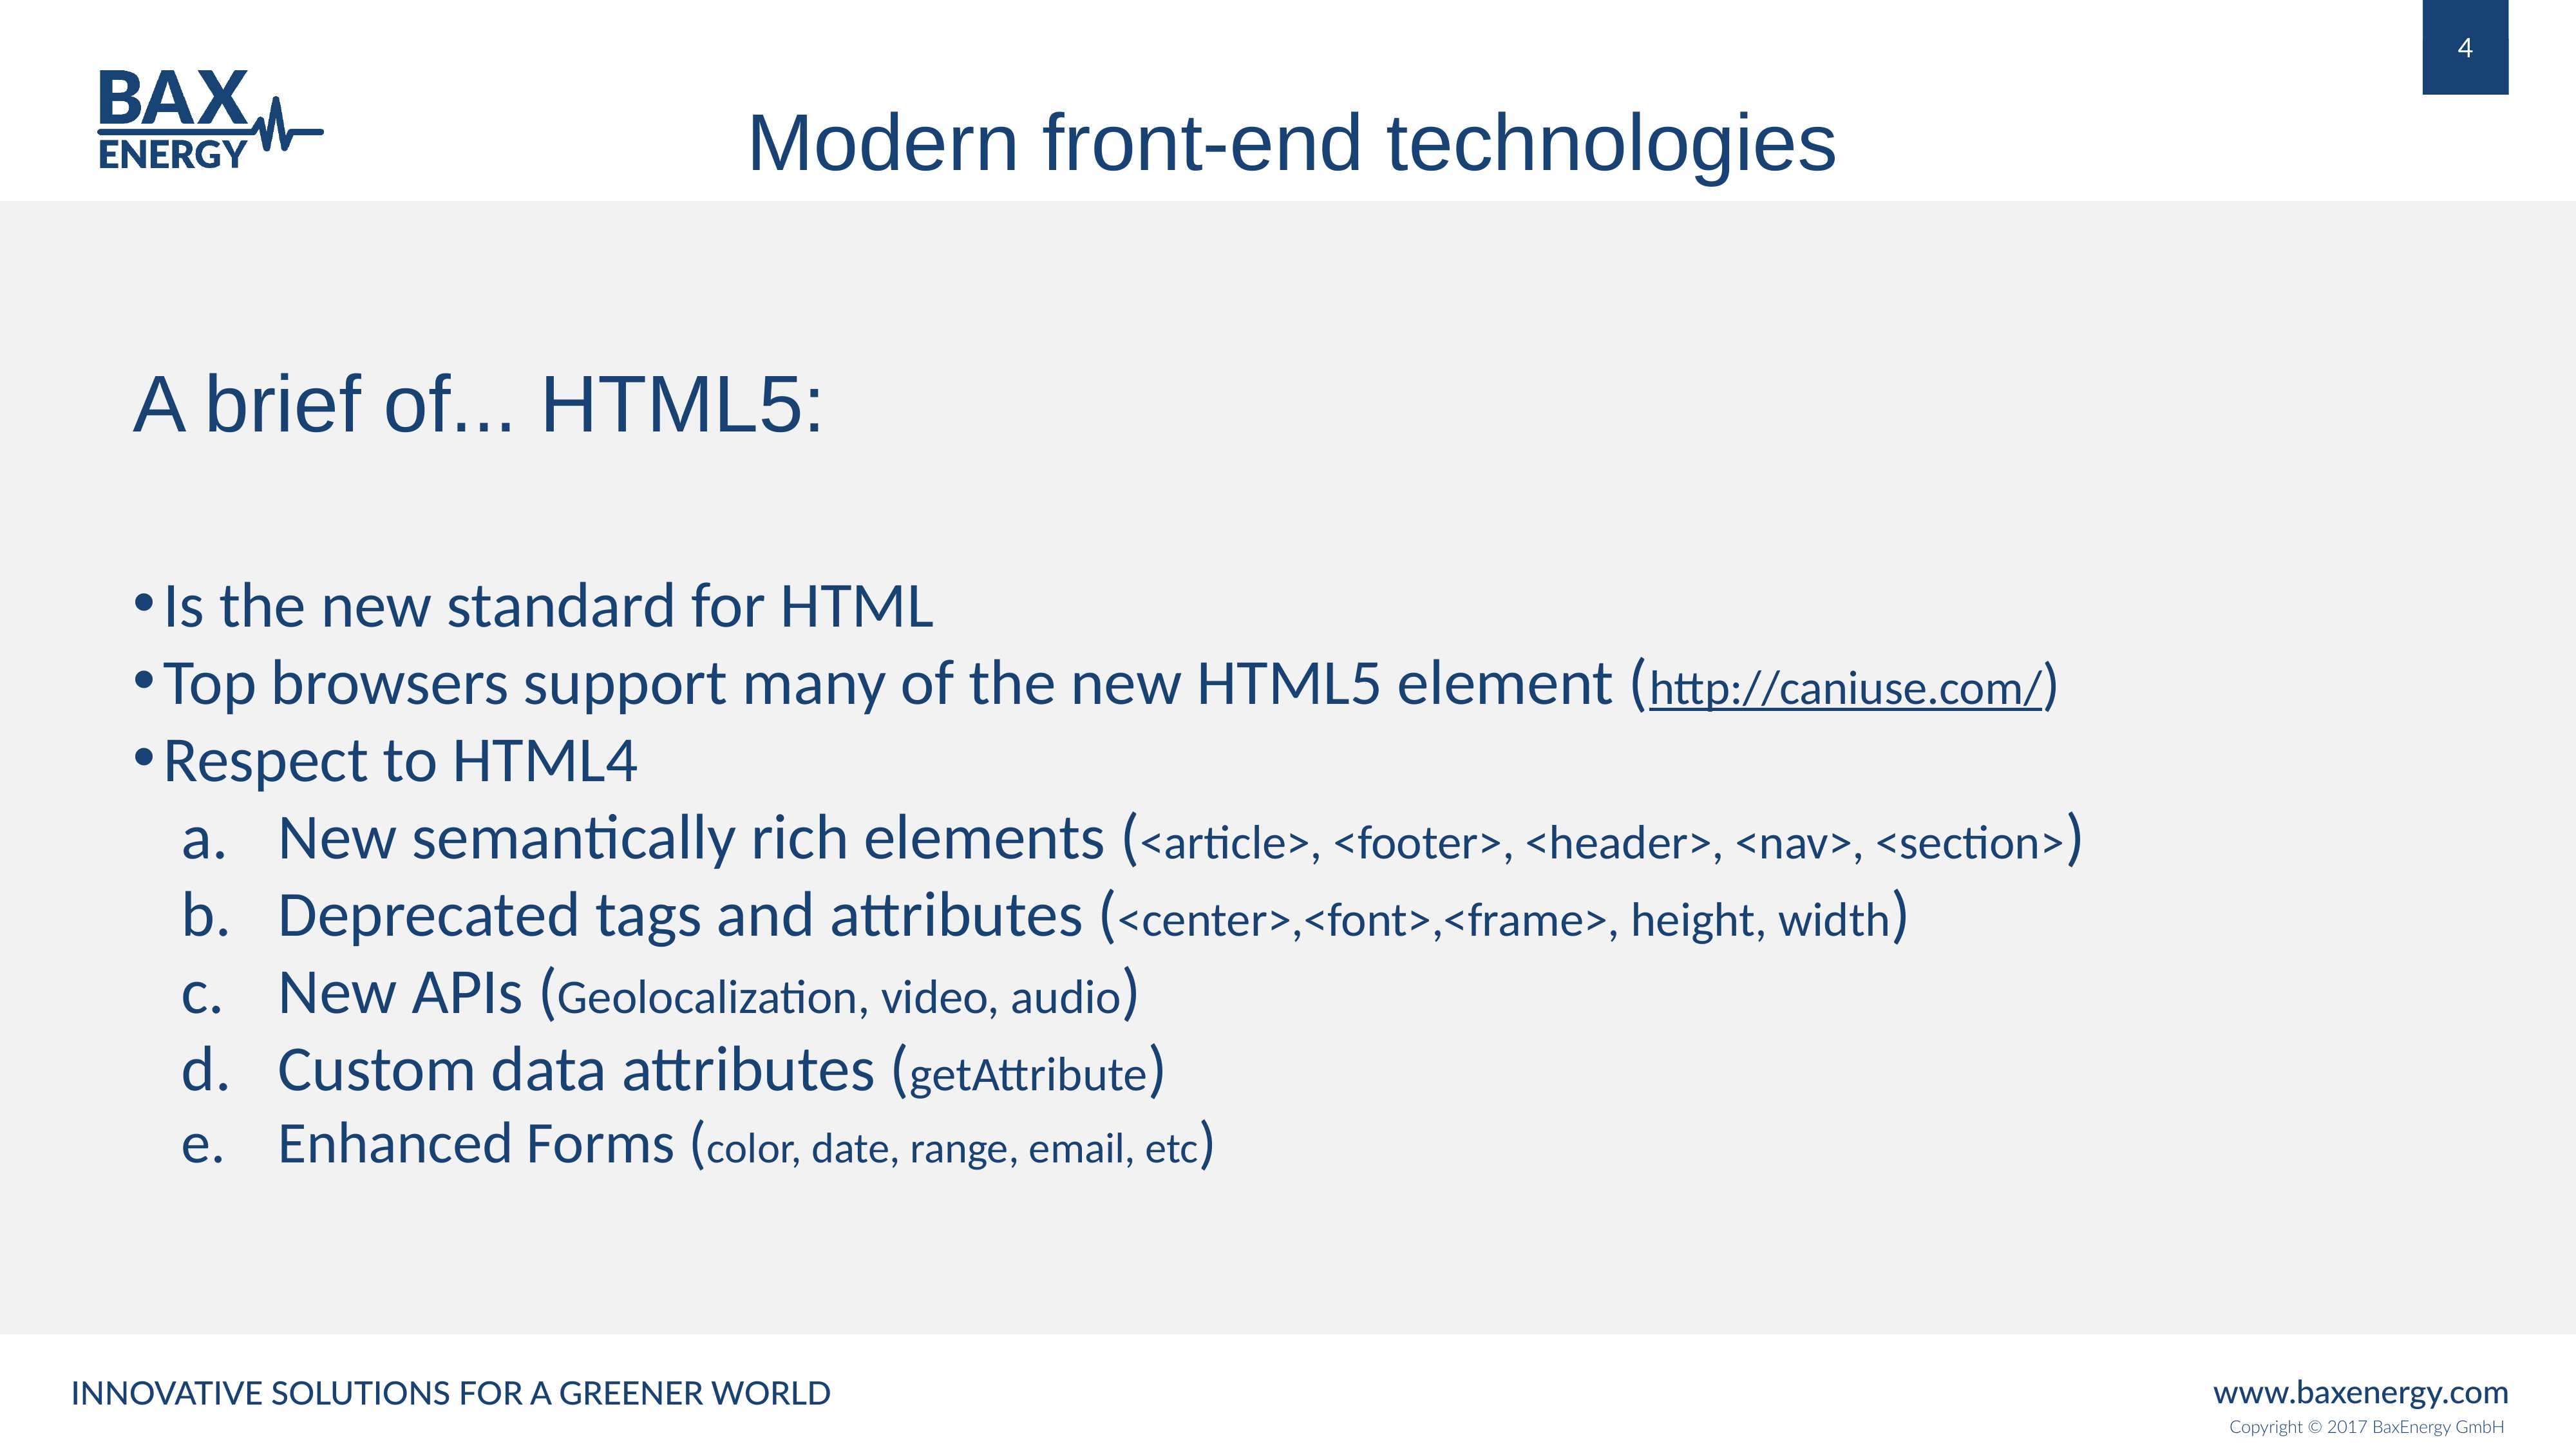

Modern front-end technologies
A brief of... HTML5:

Is the new standard for HTML
Top browsers support many of the new HTML5 element (http://caniuse.com/)
Respect to HTML4
New semantically rich elements (<article>, <footer>, <header>, <nav>, <section>)
Deprecated tags and attributes (<center>,<font>,<frame>, height, width)
New APIs (Geolocalization, video, audio)
Custom data attributes (getAttribute)
Enhanced Forms (color, date, range, email, etc)